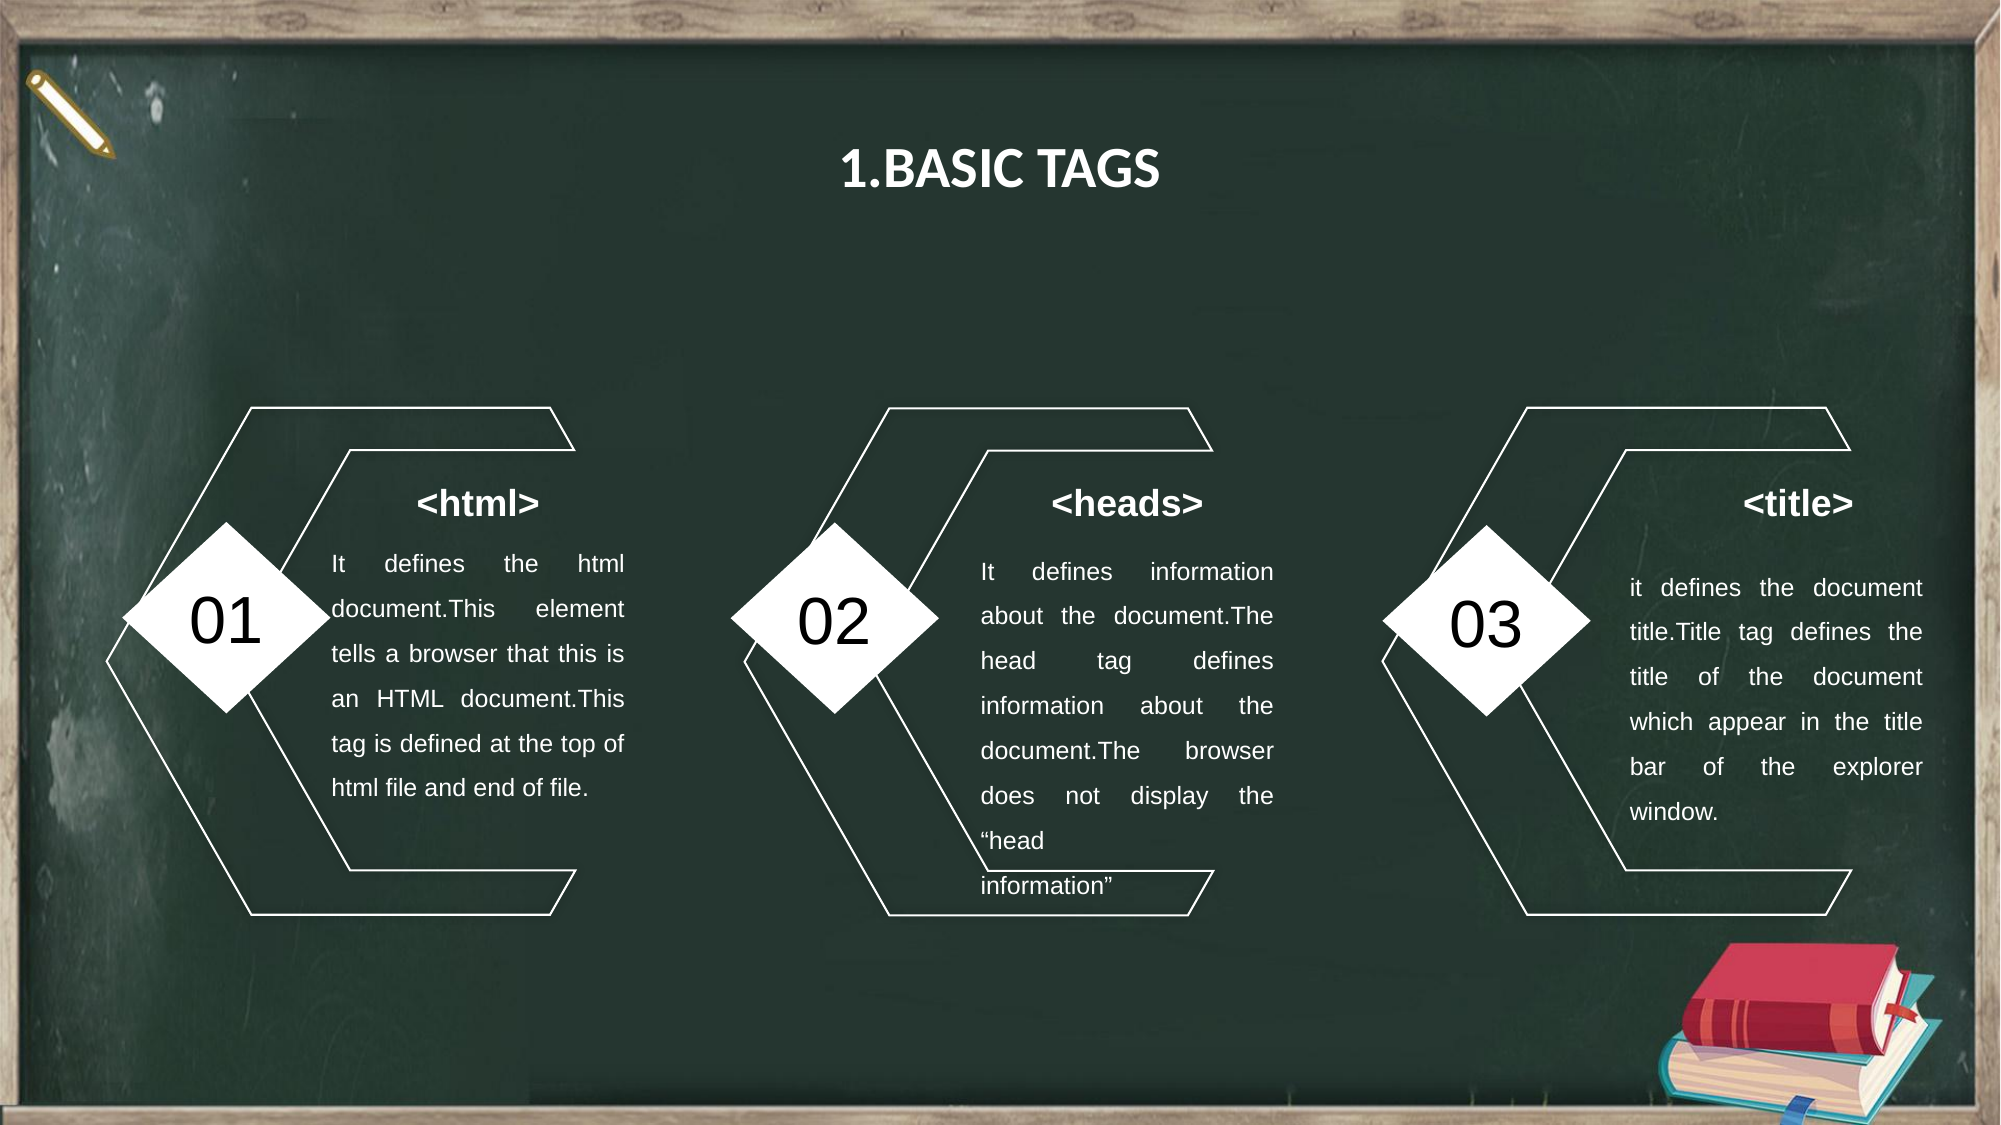

1.BASIC TAGS

<html>
It defines the html document.This element tells a browser that this is an HTML document.This tag is defined at the top of html file and end of file.
<heads>
It defines information about the document.The head tag defines information about the document.The browser does not display the “head
information”
<title>
it defines the document title.Title tag defines the title of the document which appear in the title bar of the explorer window.
01
02
03